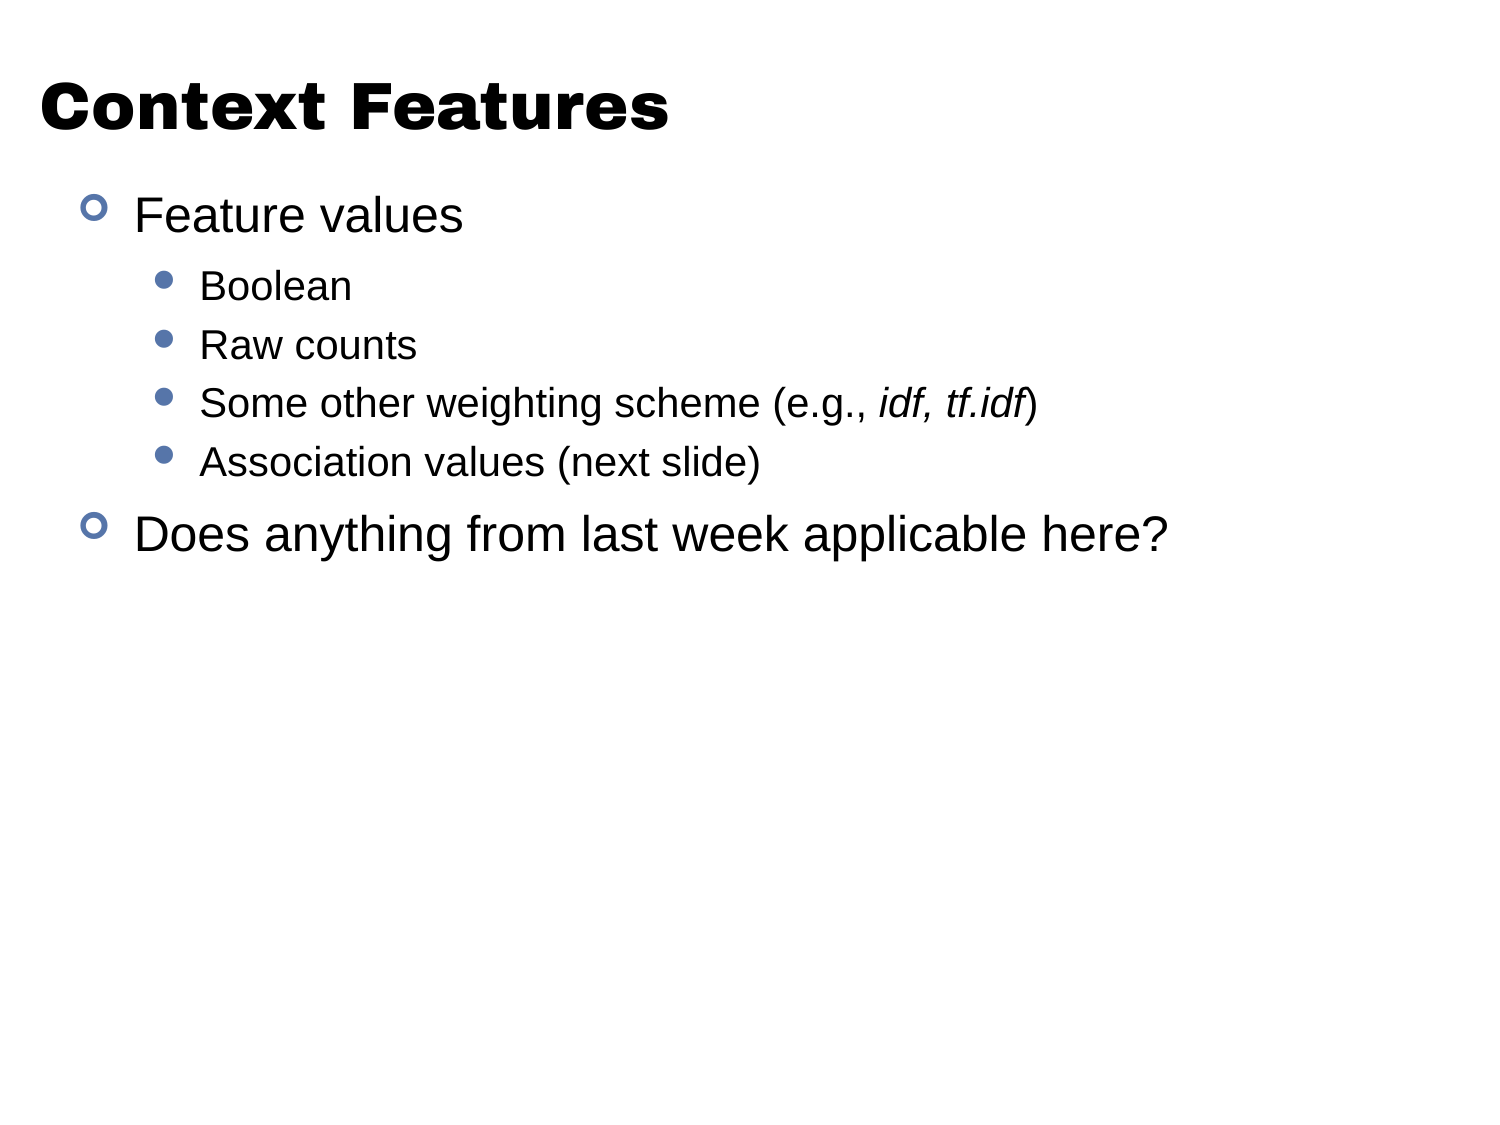

# Context Features
Feature values
Boolean
Raw counts
Some other weighting scheme (e.g., idf, tf.idf)
Association values (next slide)
Does anything from last week applicable here?